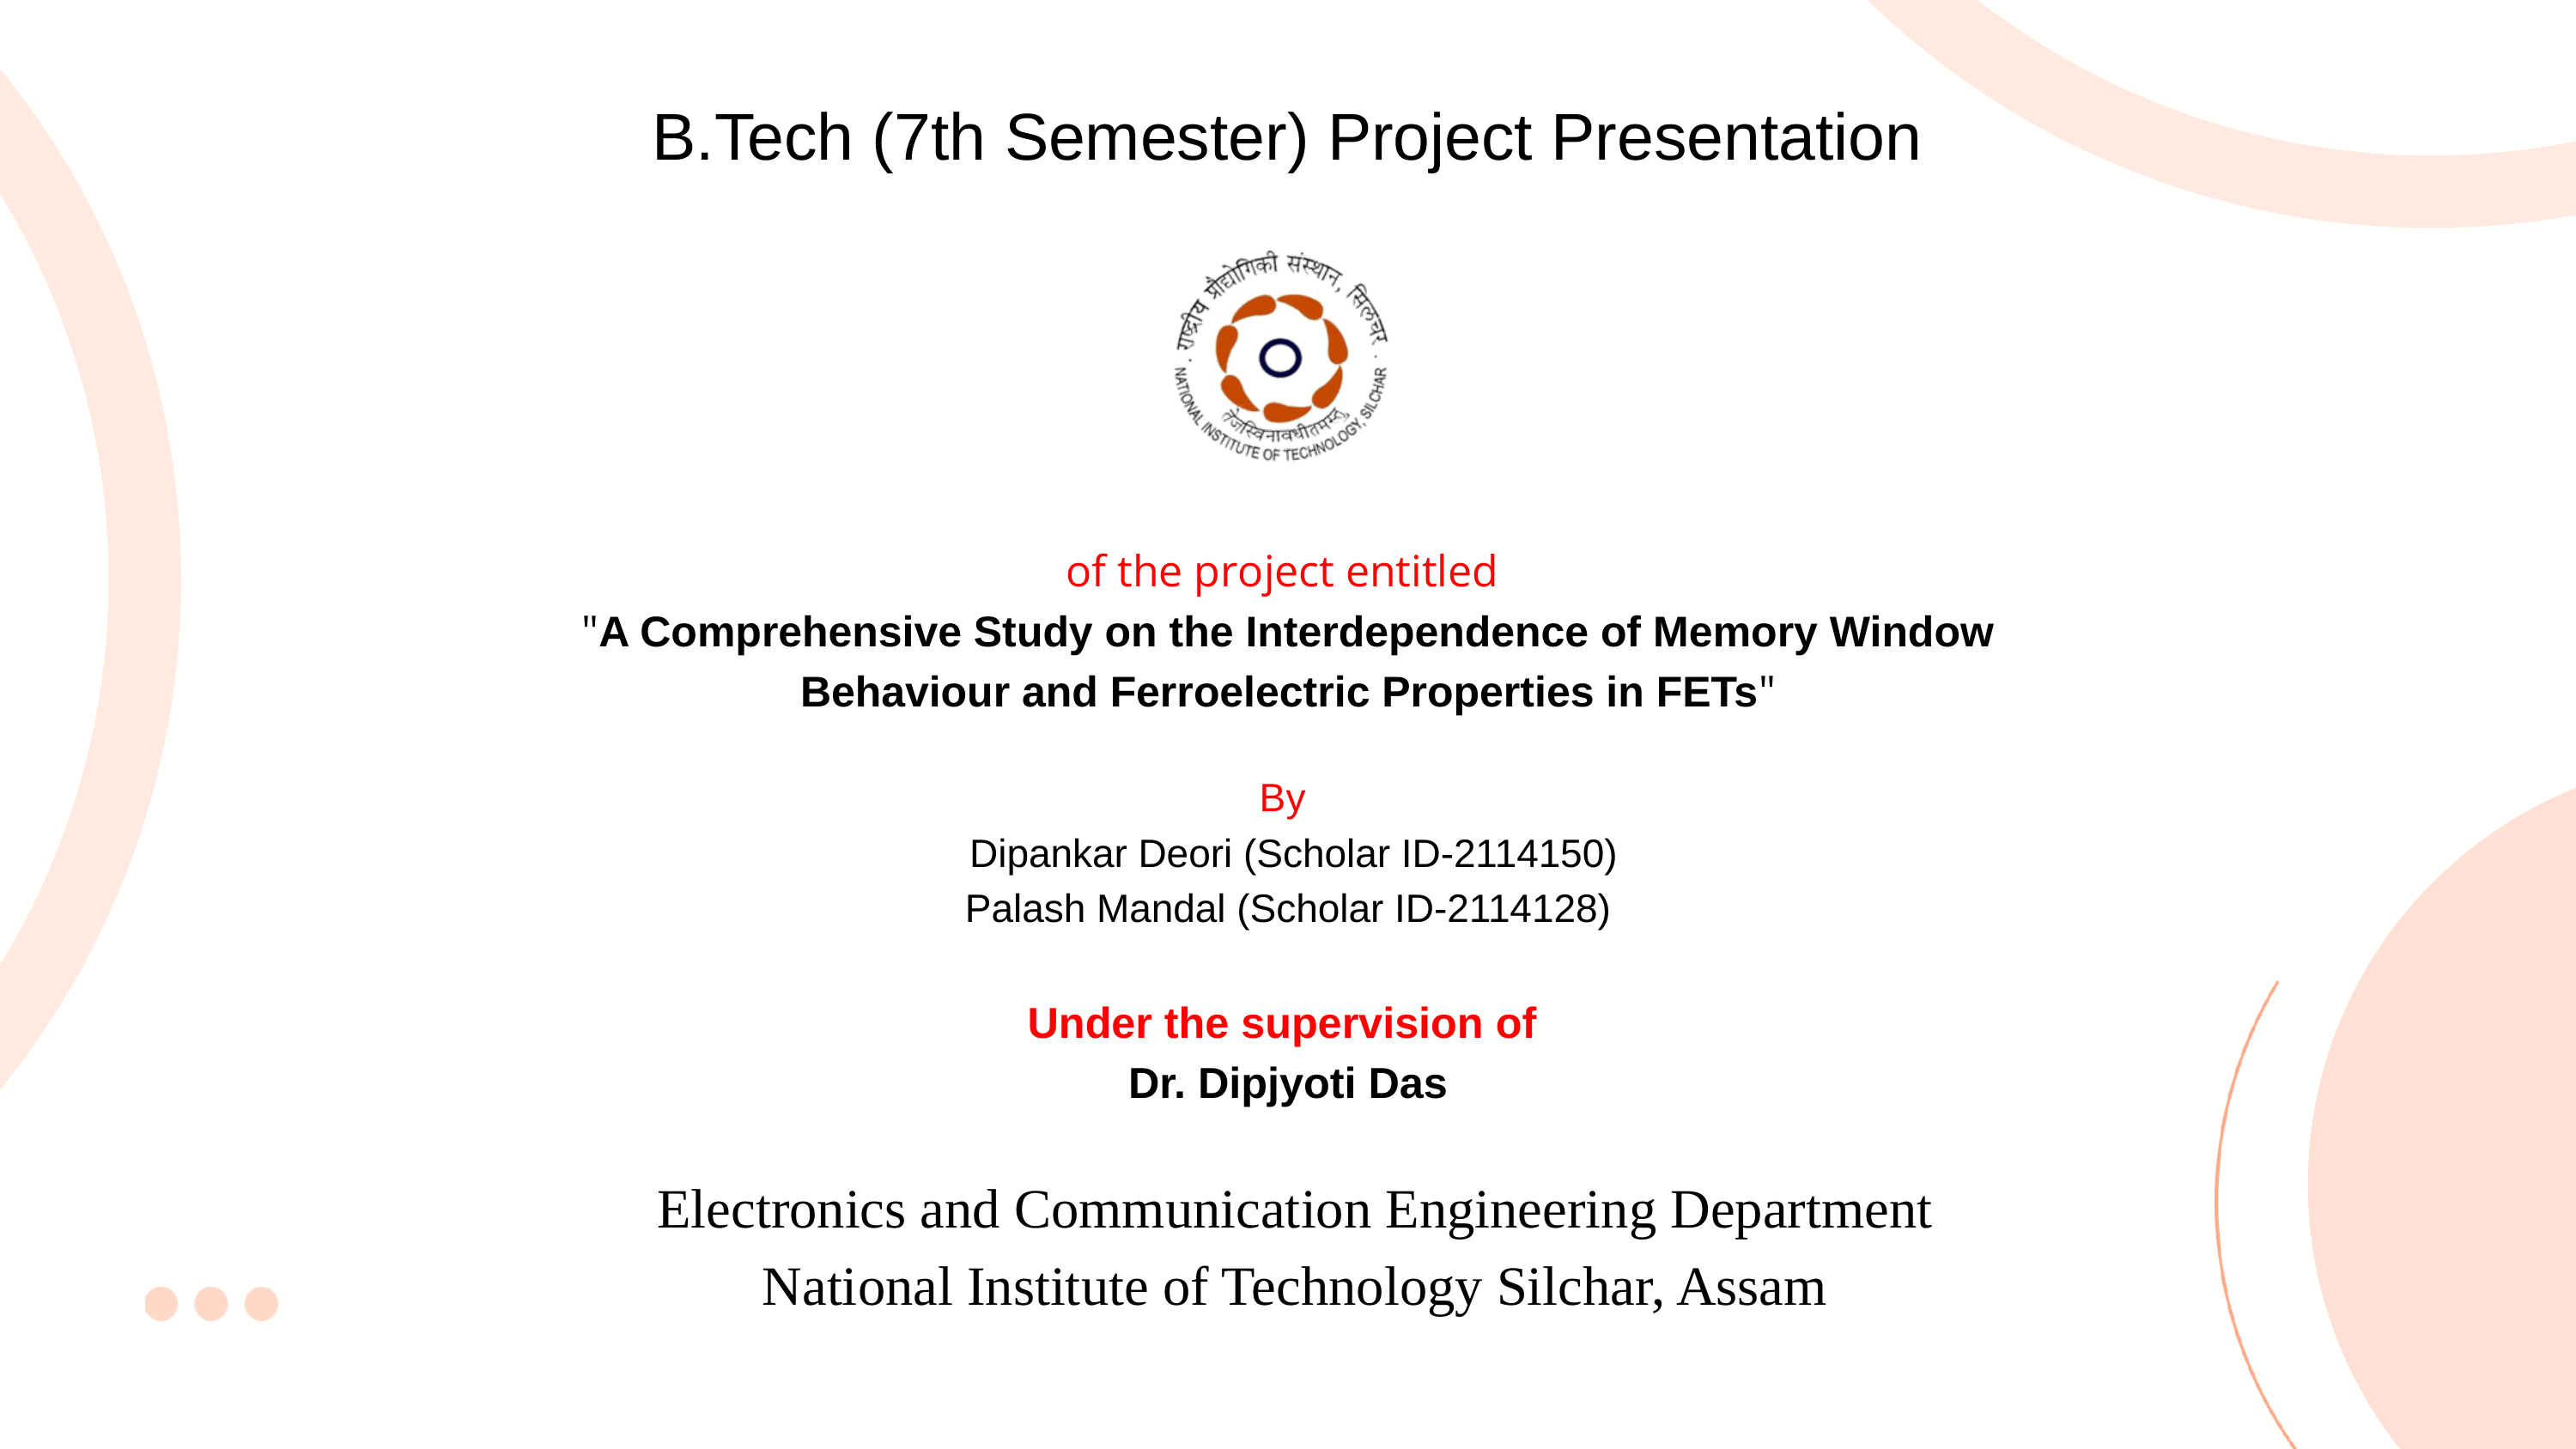

B.Tech (7th Semester) Project Presentation

of the project entitled
"A Comprehensive Study on the Interdependence of Memory Window Behaviour and Ferroelectric Properties in FETs"

By
 Dipankar Deori (Scholar ID-2114150)
Palash Mandal (Scholar ID-2114128)

Under the supervision of
Dr. Dipjyoti Das

 Electronics and Communication Engineering Department
 National Institute of Technology Silchar, Assam